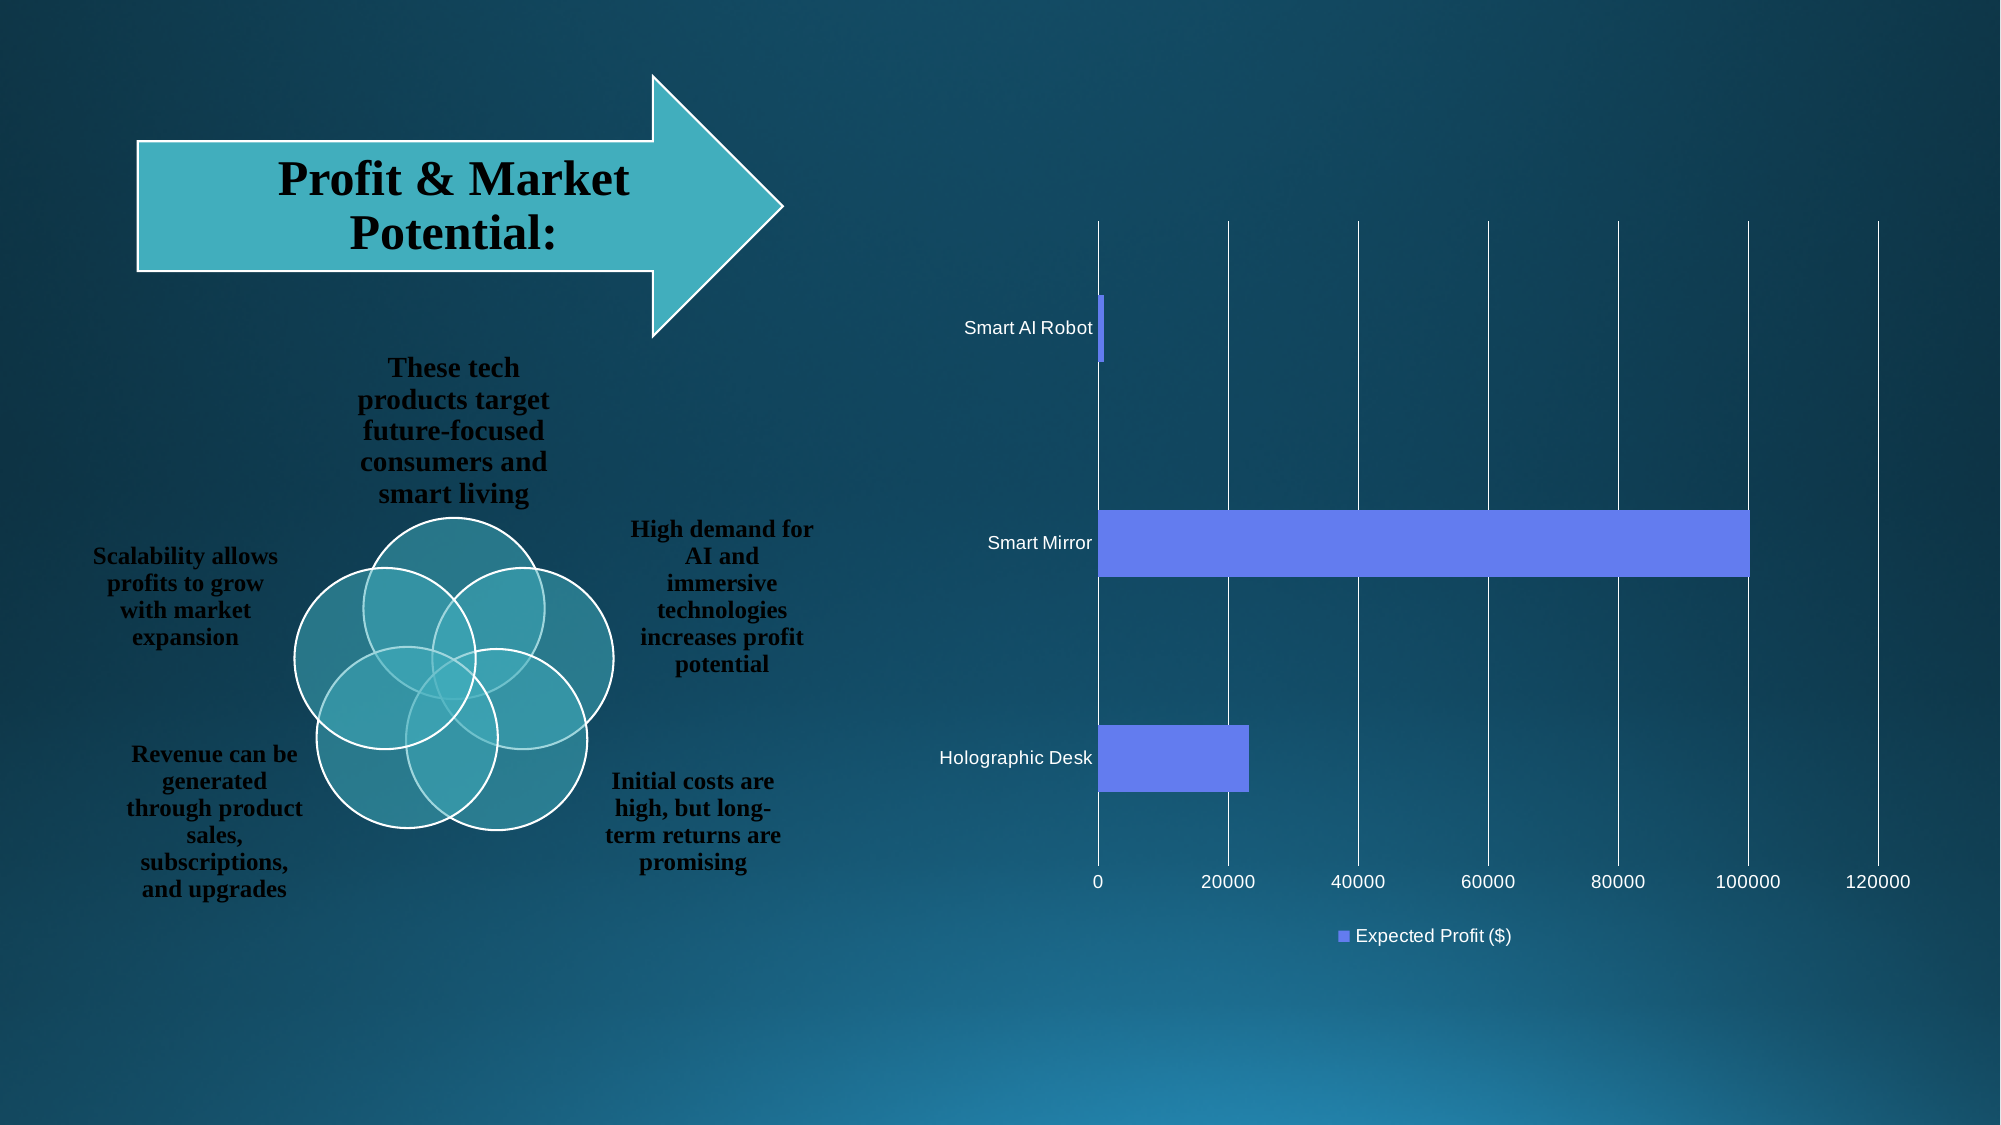

Profit & Market Potential:

### Chart

| Category | Expected Profit ($) |
|---|---|
| Holographic Desk | 23200.0 |
| Smart Mirror | 100250.0 |
| Smart AI Robot | 805.0 |
These tech products target future-focused consumers and smart living
High demand for AI and immersive technologies increases profit potential
Initial costs are high, but long-term returns are promising
Revenue can be generated through product sales, subscriptions, and upgrades
Scalability allows profits to grow with market expansion